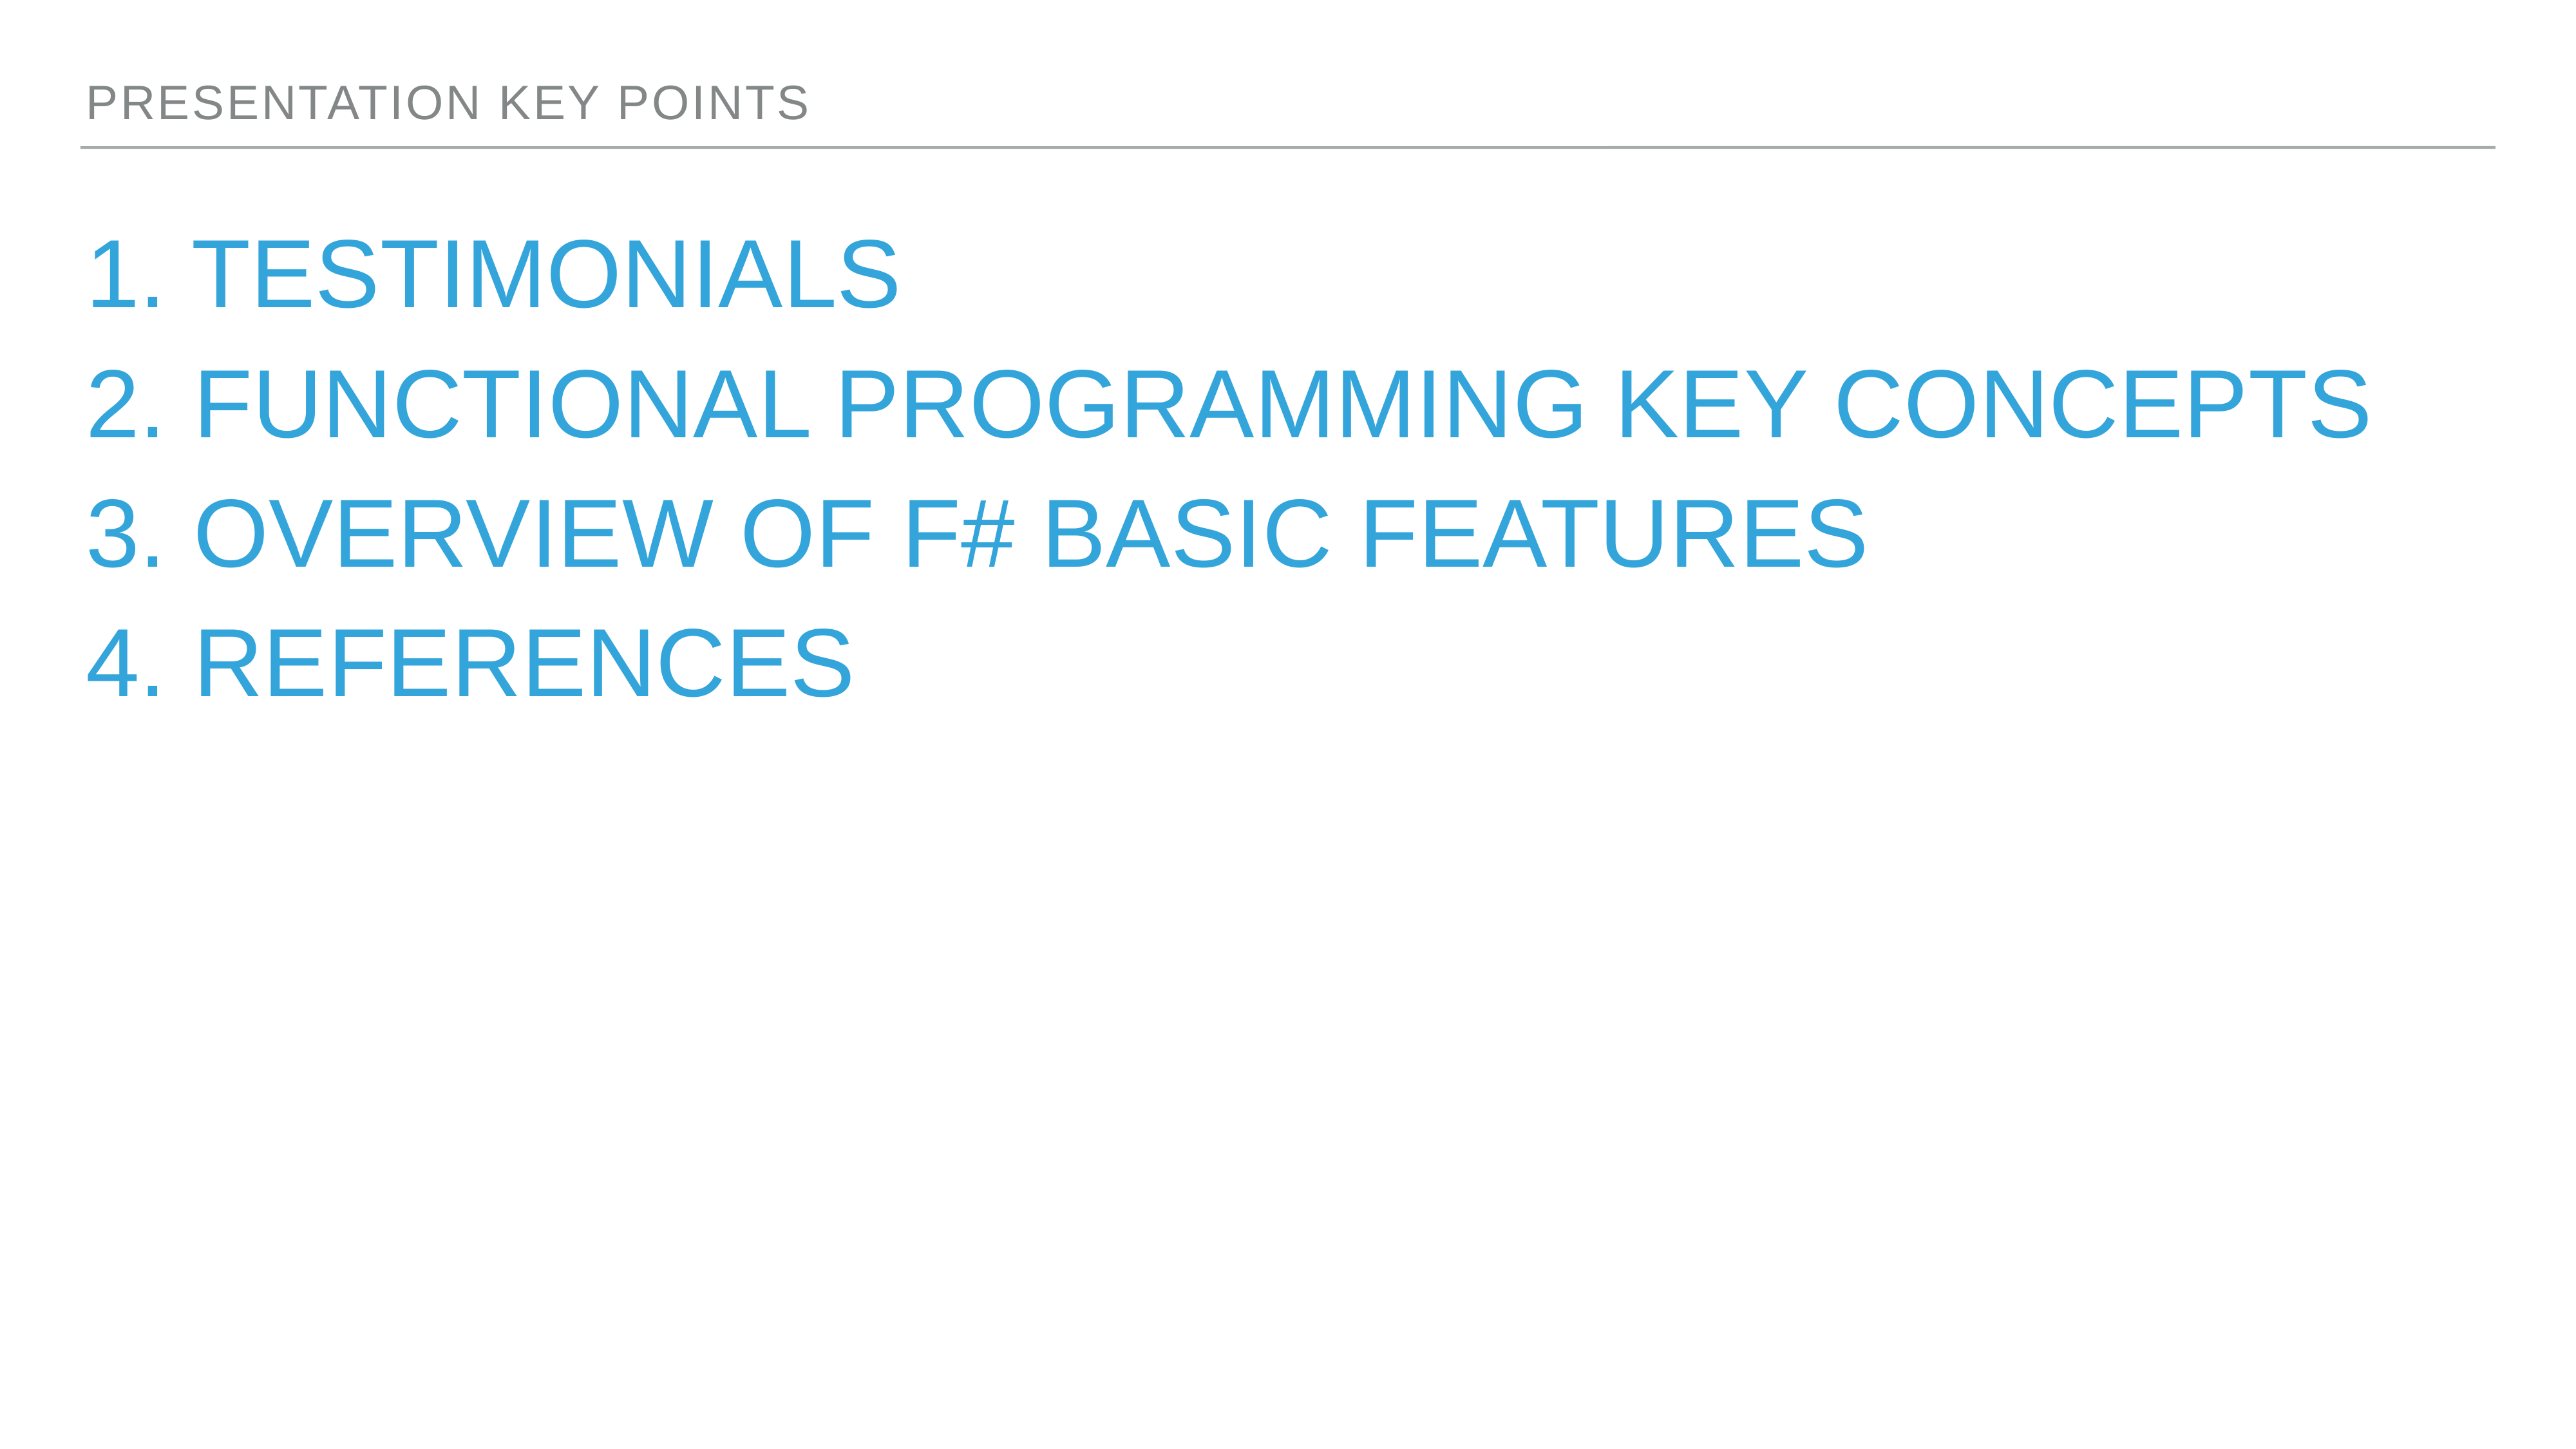

Presentation key points
# 1. Testimonials
2. Functional programming key concepts
3. Overview of F# basic features
4. References